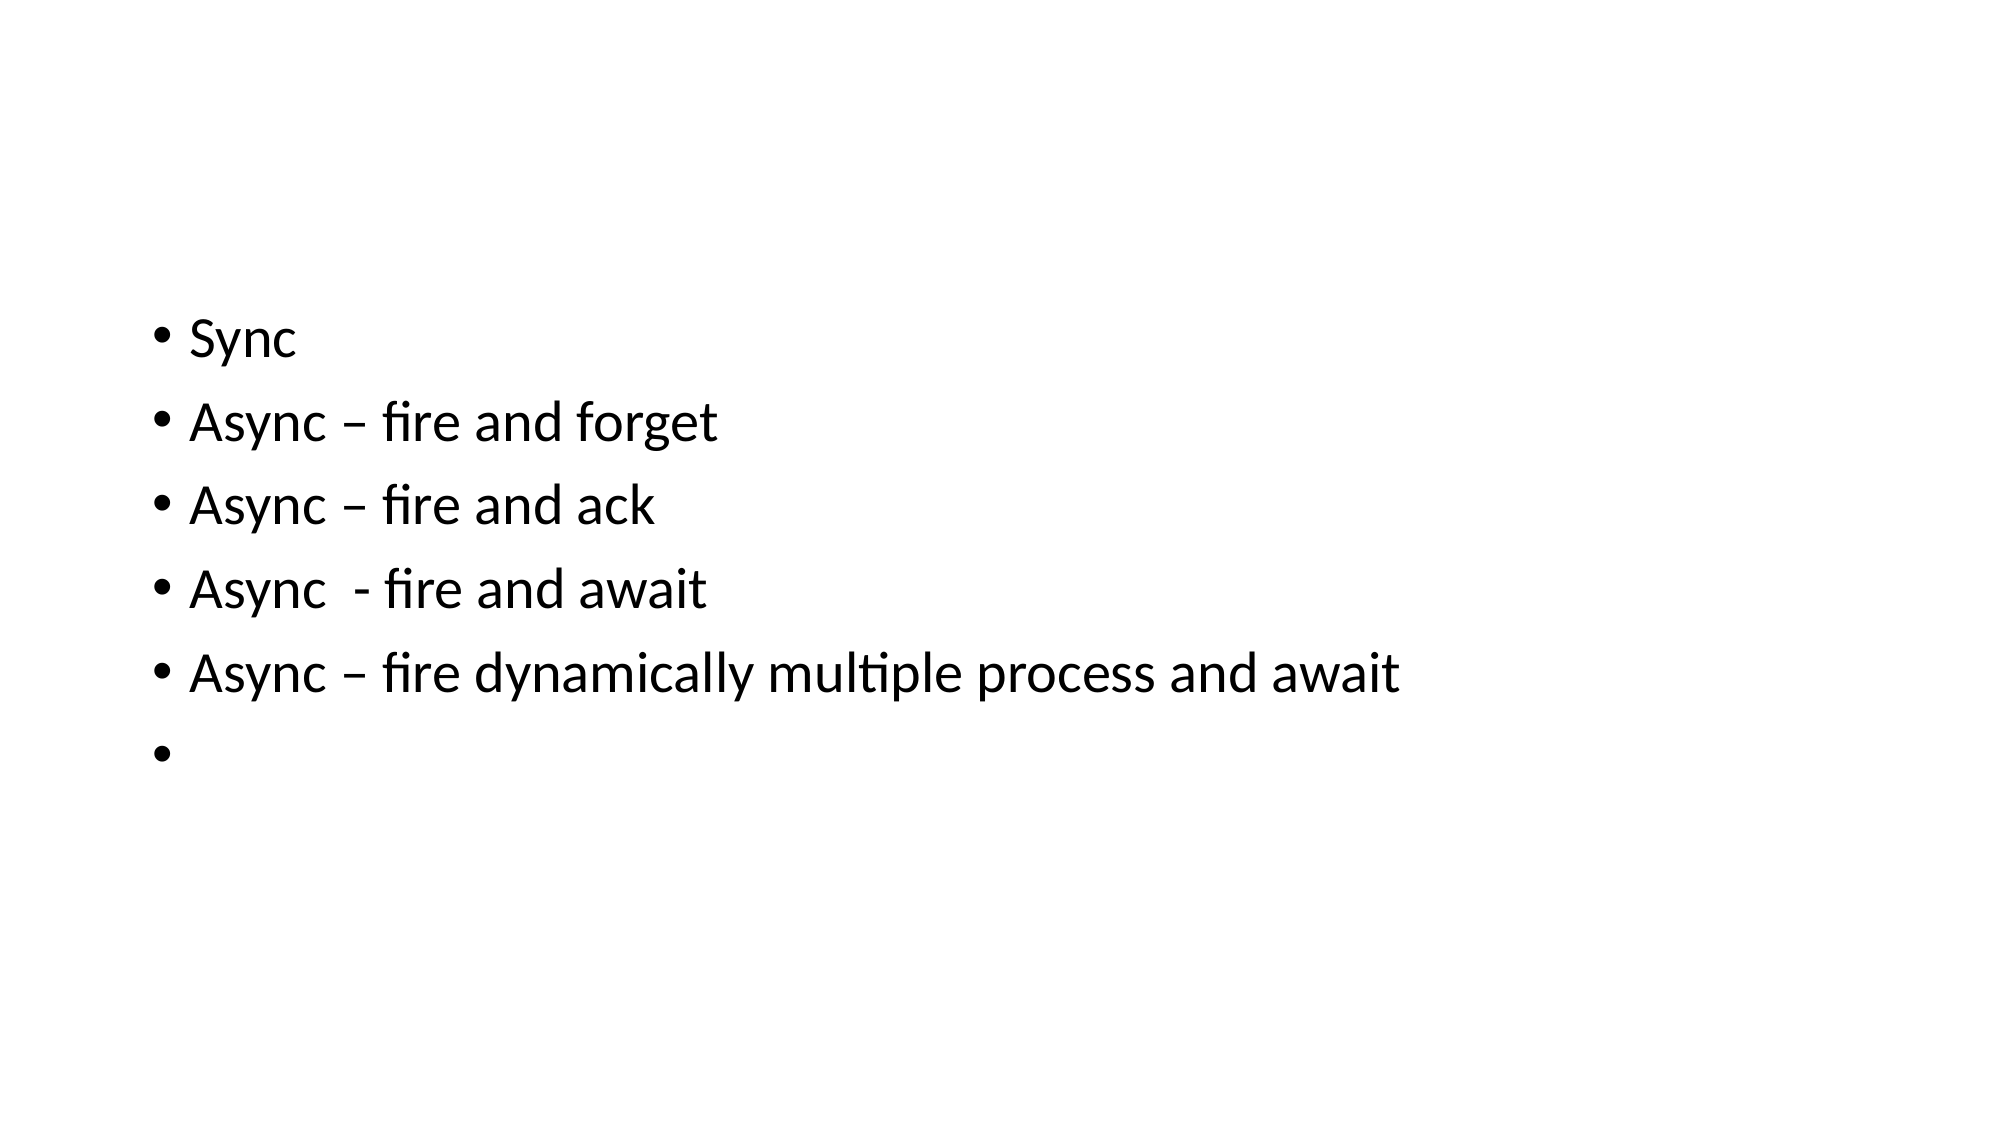

#
Sync
Async – fire and forget
Async – fire and ack
Async  - fire and await
Async – fire dynamically multiple process and await